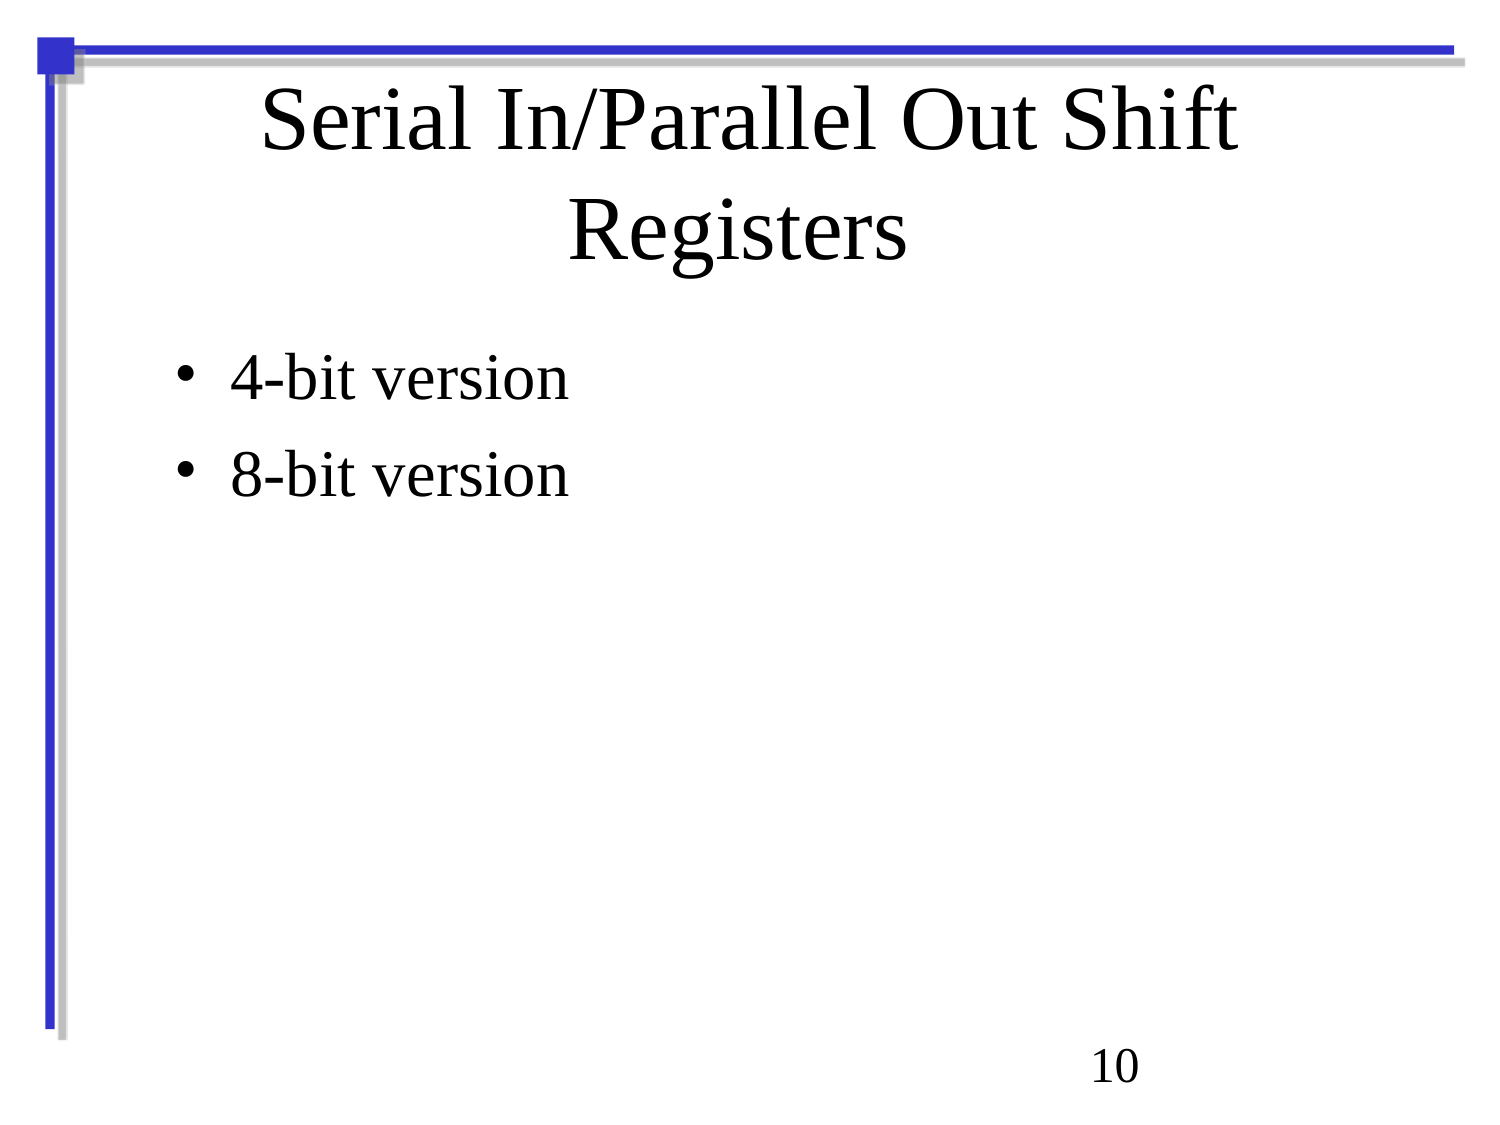

# Serial In/Parallel Out Shift Registers
4-bit version
8-bit version
10